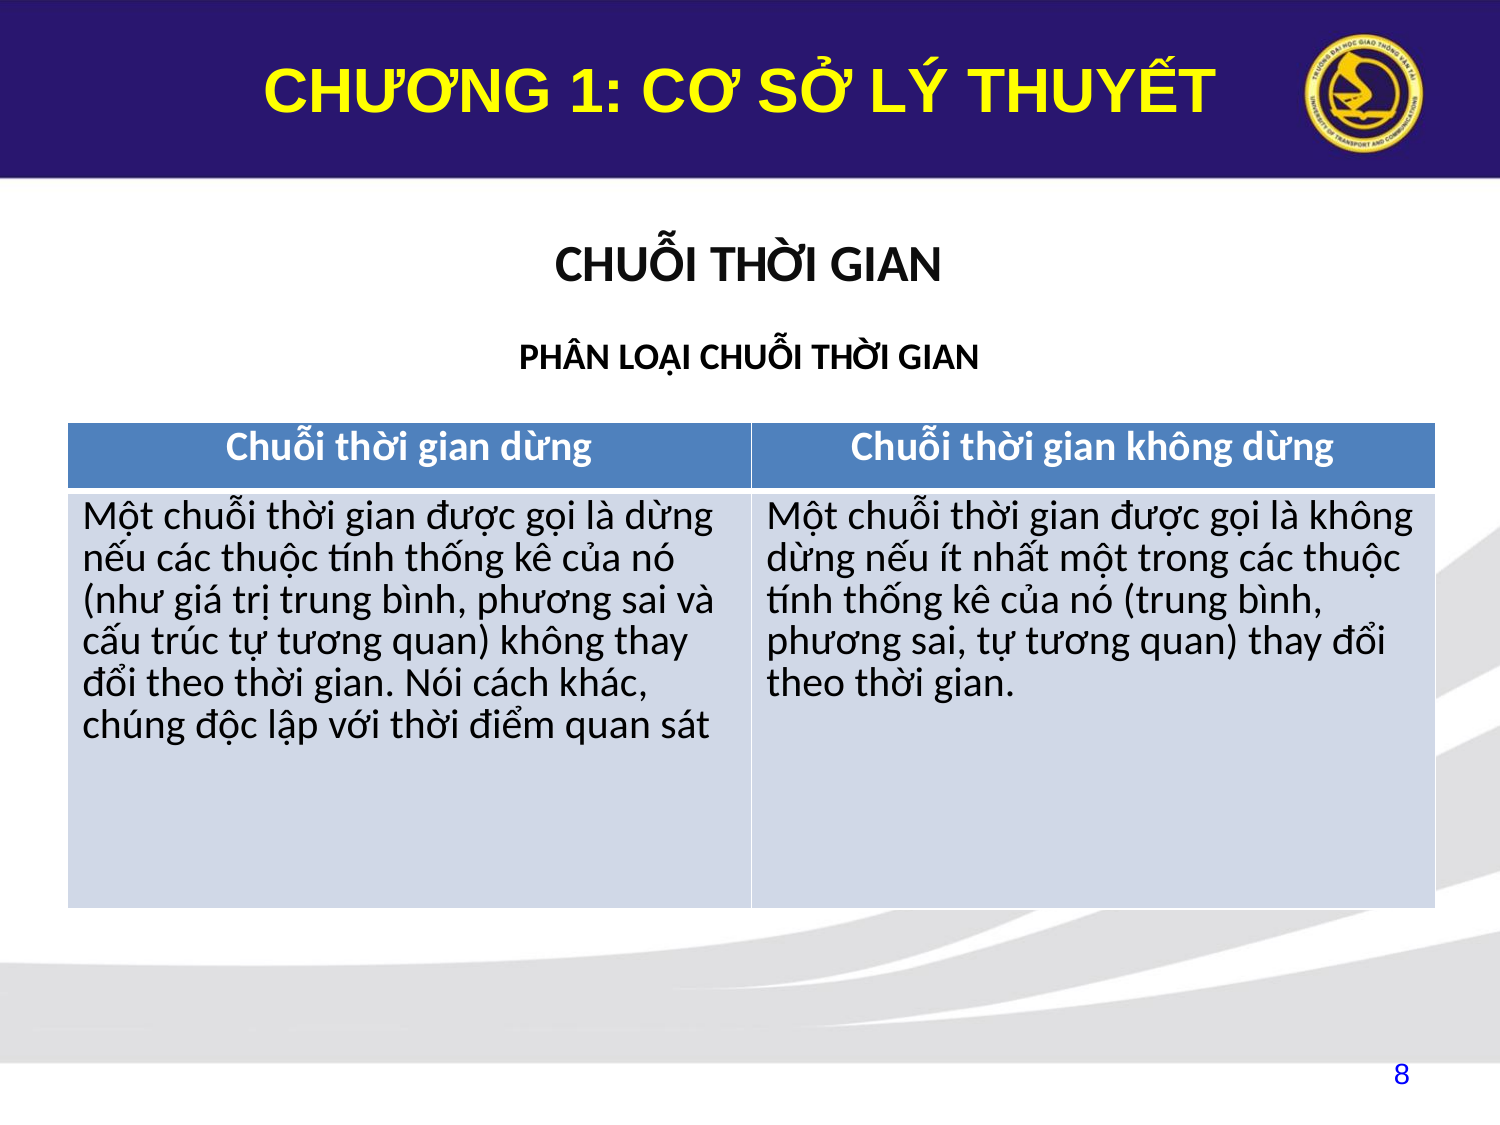

# CHƯƠNG 1: CƠ SỞ LÝ THUYẾT

CHUỖI THỜI GIAN

PHÂN LOẠI CHUỖI THỜI GIAN
| Chuỗi thời gian dừng | Chuỗi thời gian không dừng |
| --- | --- |
| Một chuỗi thời gian được gọi là dừng nếu các thuộc tính thống kê của nó (như giá trị trung bình, phương sai và cấu trúc tự tương quan) không thay đổi theo thời gian. Nói cách khác, chúng độc lập với thời điểm quan sát | Một chuỗi thời gian được gọi là không dừng nếu ít nhất một trong các thuộc tính thống kê của nó (trung bình, phương sai, tự tương quan) thay đổi theo thời gian. |
8